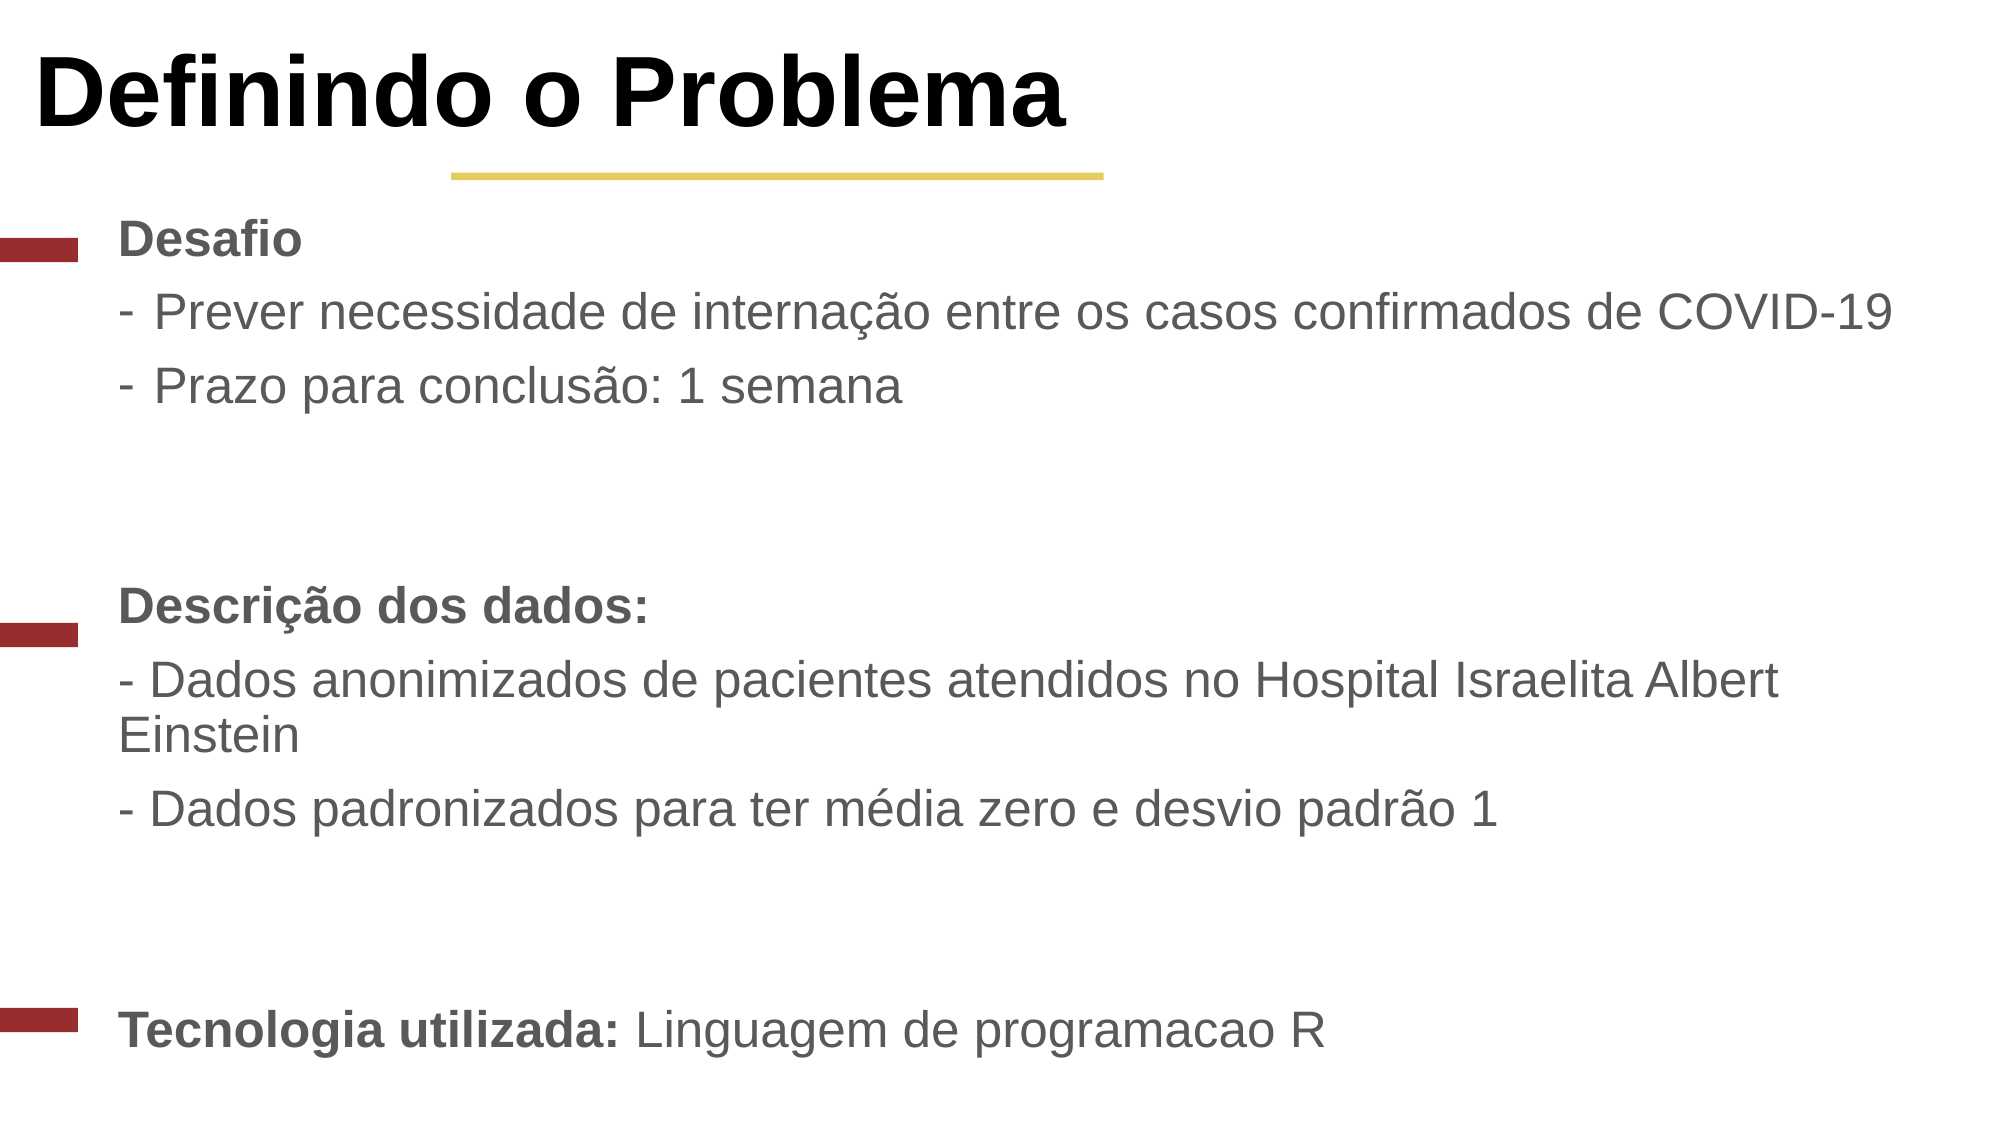

Definindo o Problema

Desafio
Prever necessidade de internação entre os casos confirmados de COVID-19
Prazo para conclusão: 1 semana

Descrição dos dados:
- Dados anonimizados de pacientes atendidos no Hospital Israelita Albert Einstein
- Dados padronizados para ter média zero e desvio padrão 1

Tecnologia utilizada: Linguagem de programacao R